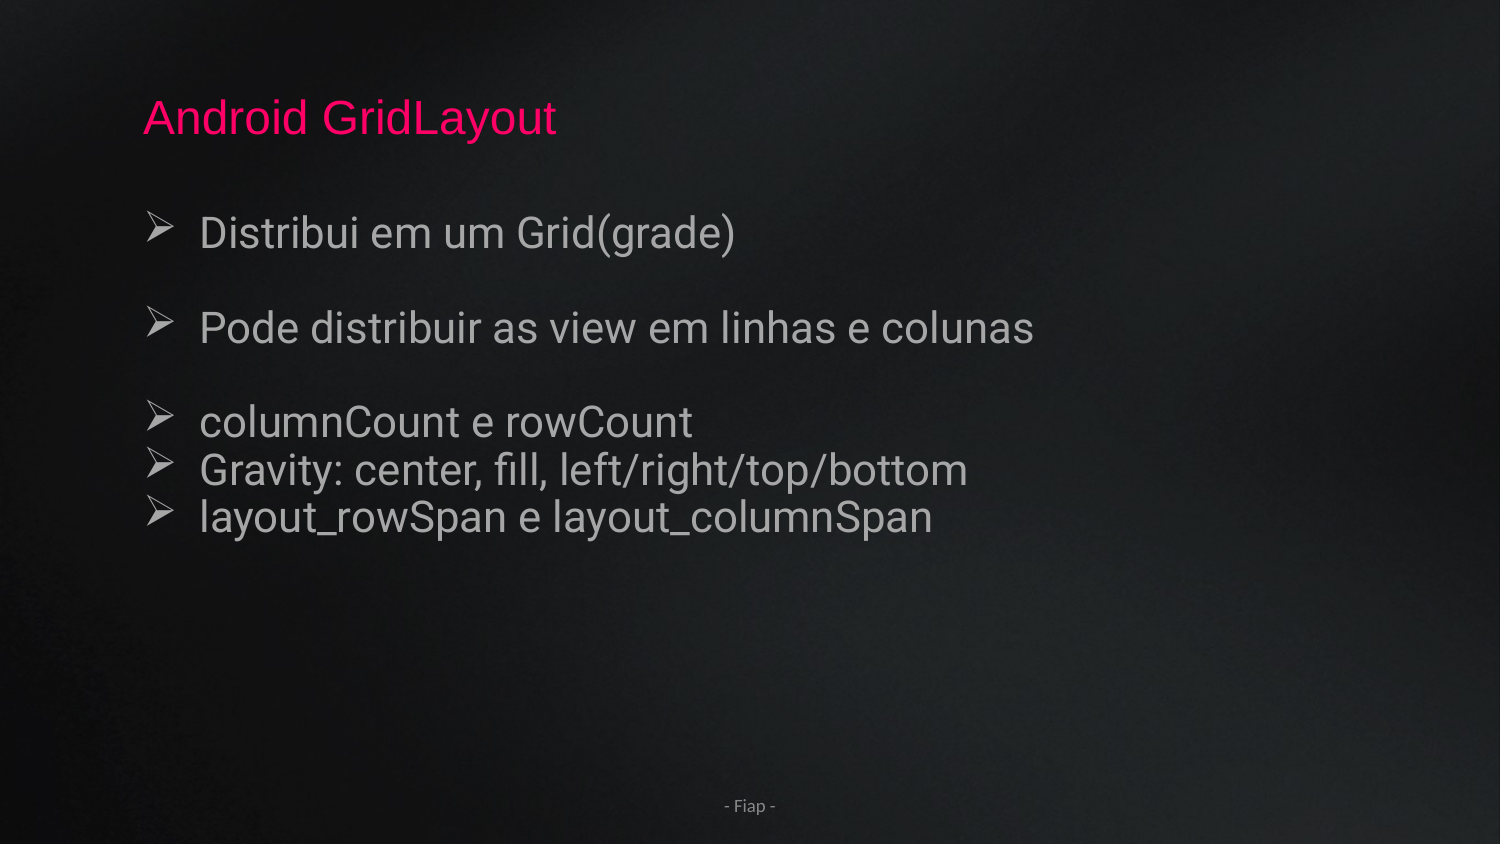

# Android GridLayout
Distribui em um Grid(grade)

Pode distribuir as view em linhas e colunas

columnCount e rowCount
Gravity: center, fill, left/right/top/bottom
layout_rowSpan e layout_columnSpan
- Fiap -